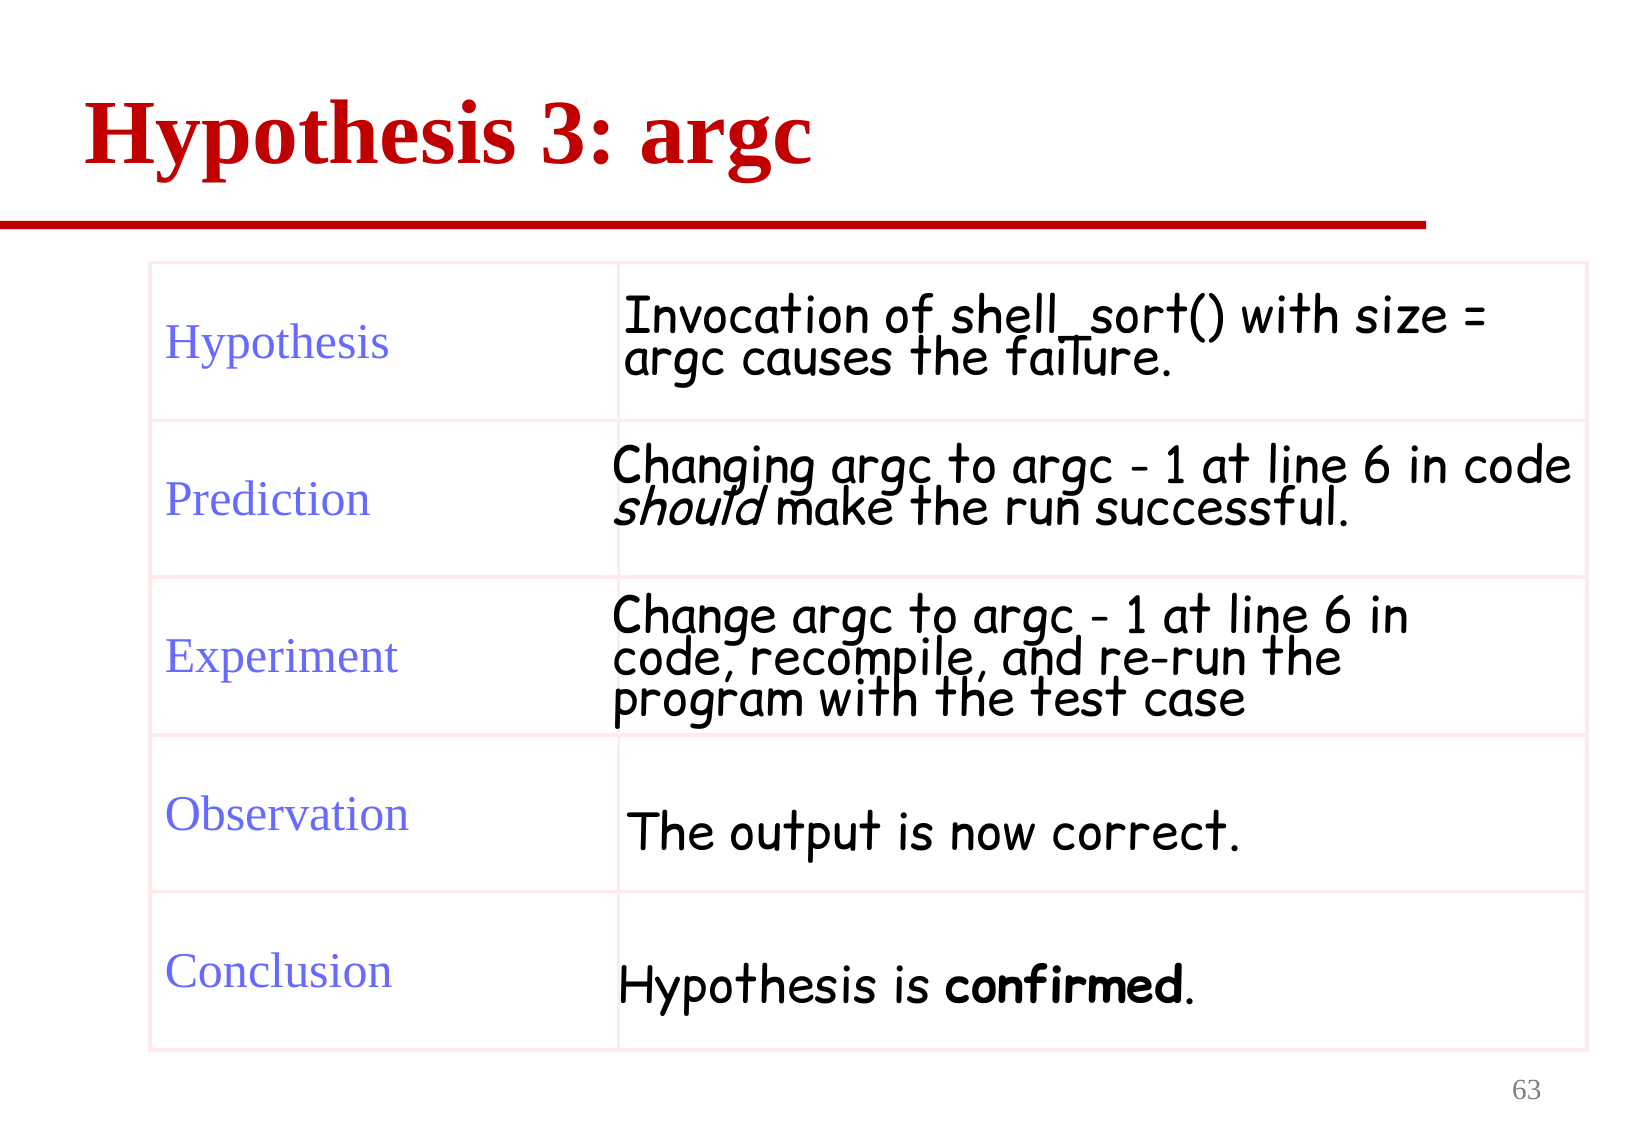

# Hypothesis 3: argc
| Hypothesis |  |
| --- | --- |
| Prediction |  |
| Experiment |  |
| Observation |  |
| Conclusion |  |
Invocation of shell_sort() with size = argc causes the failure.
Changing argc to argc - 1 at line 6 in code should make the run successful.
Change argc to argc - 1 at line 6 in code, recompile, and re-run the program with the test case
The output is now correct.
Hypothesis is confirmed.
63